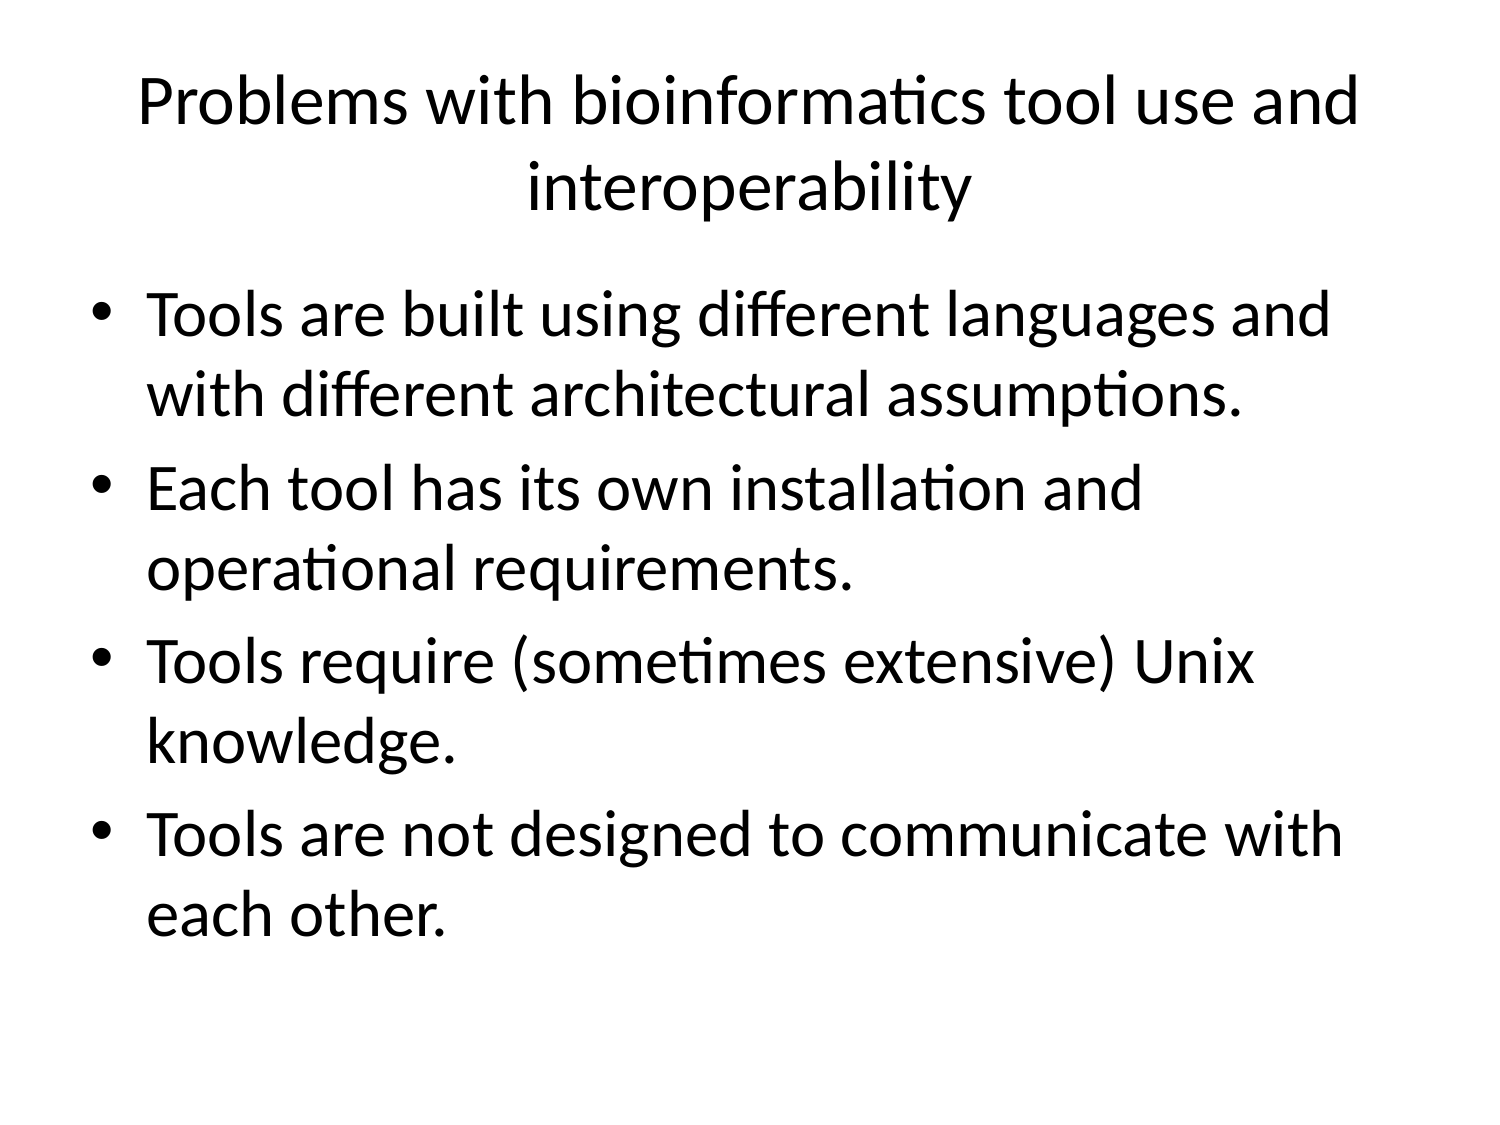

# Problems with bioinformatics tool use and interoperability
Tools are built using different languages and with different architectural assumptions.
Each tool has its own installation and operational requirements.
Tools require (sometimes extensive) Unix knowledge.
Tools are not designed to communicate with each other.